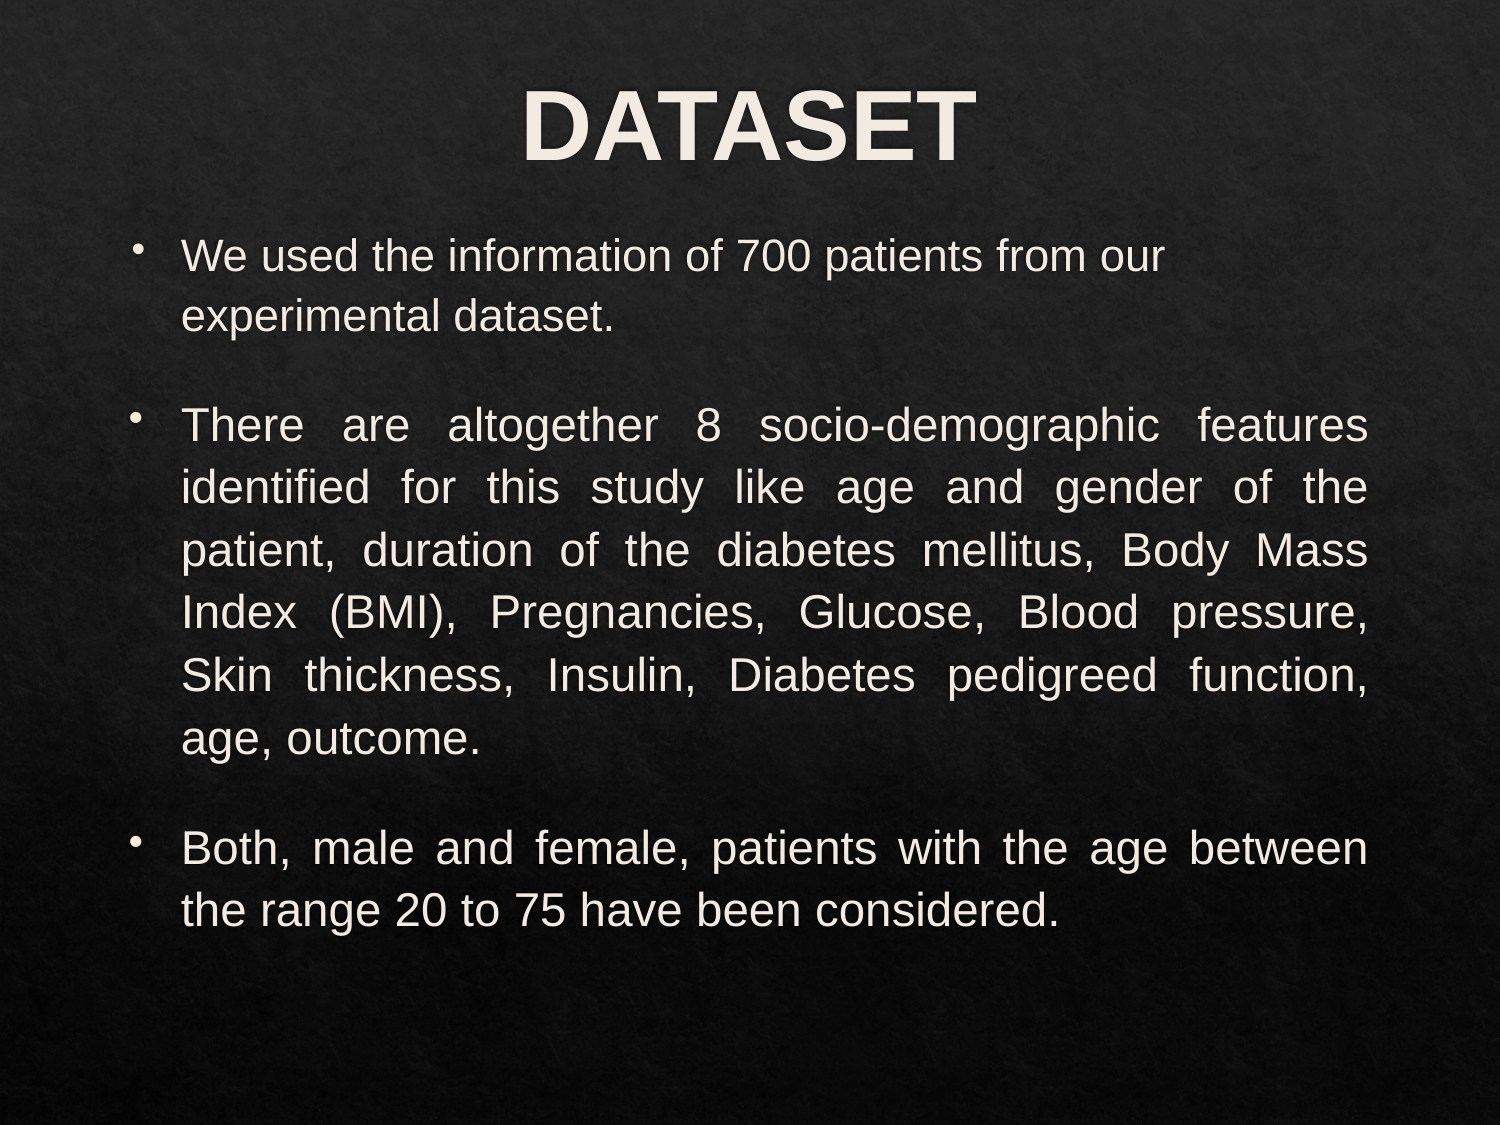

# DATASET
We used the information of 700 patients from our experimental dataset.
There are altogether 8 socio-demographic features identified for this study like age and gender of the patient, duration of the diabetes mellitus, Body Mass Index (BMI), Pregnancies, Glucose, Blood pressure, Skin thickness, Insulin, Diabetes pedigreed function, age, outcome.
Both, male and female, patients with the age between the range 20 to 75 have been considered.